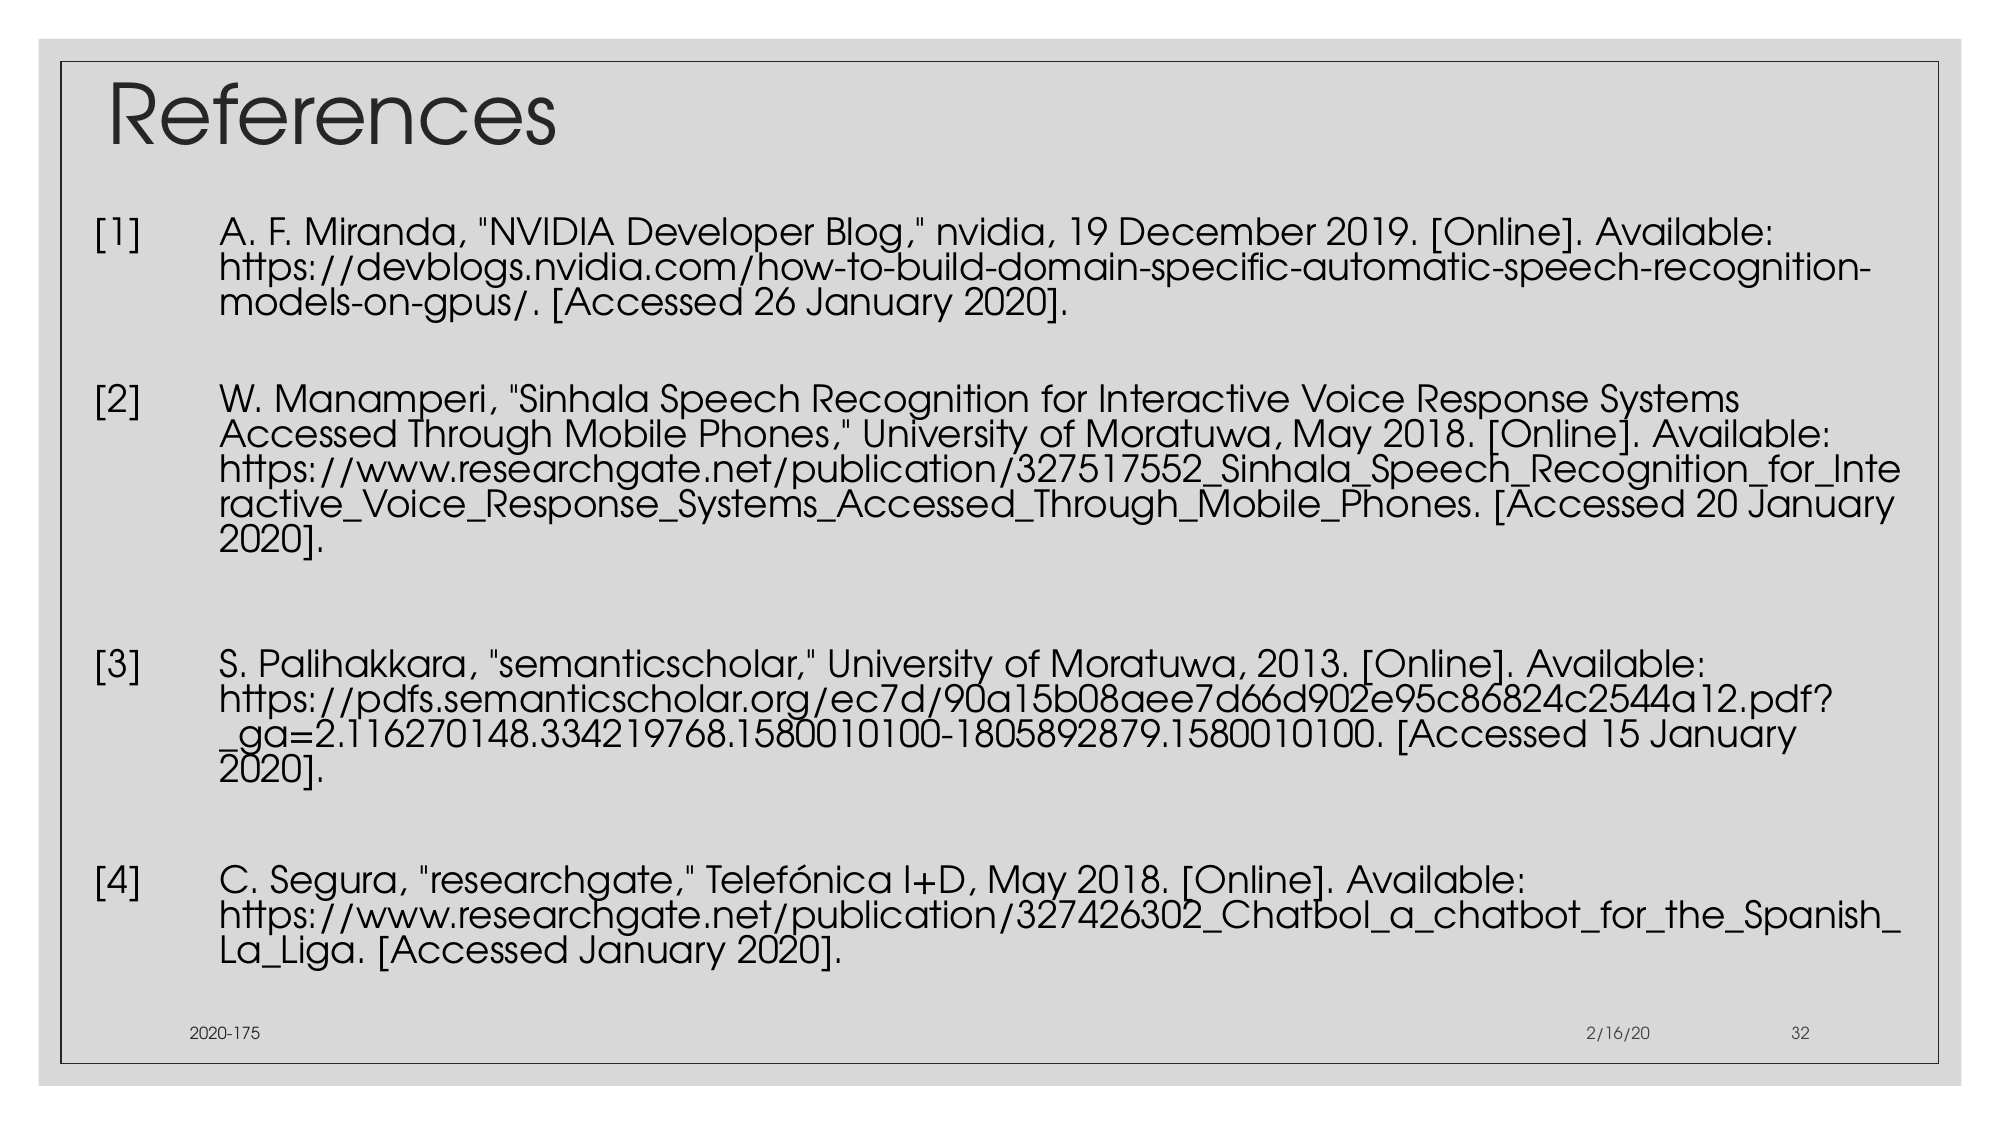

# References
| [1] | A. F. Miranda, "NVIDIA Developer Blog," nvidia, 19 December 2019. [Online]. Available: https://devblogs.nvidia.com/how-to-build-domain-specific-automatic-speech-recognition-models-on-gpus/​. [Accessed 26 January 2020]. |
| --- | --- |
| [2] | W. Manamperi, "Sinhala Speech Recognition for Interactive Voice Response Systems Accessed Through Mobile Phones," University of Moratuwa, May 2018. [Online]. Available: https://www.researchgate.net/publication/327517552\_Sinhala\_Speech\_Recognition\_for\_Interactive\_Voice\_Response\_Systems\_Accessed\_Through\_Mobile\_Phones​. [Accessed 20 January 2020]. |
| [3] | S. Palihakkara, "semanticscholar," University of Moratuwa, 2013. [Online]. Available: https://pdfs.semanticscholar.org/ec7d/90a15b08aee7d66d902e95c86824c2544a12.pdf?\_ga=2.116270148.334219768.1580010100-1805892879.1580010100. [Accessed 15 January 2020]. |
| [4] | C. Segura, "researchgate," Telefónica I+D, May 2018. [Online]. Available: https://www.researchgate.net/publication/327426302\_Chatbol\_a\_chatbot\_for\_the\_Spanish\_La\_Liga. [Accessed January 2020]. |
2020-175
2/16/20
32